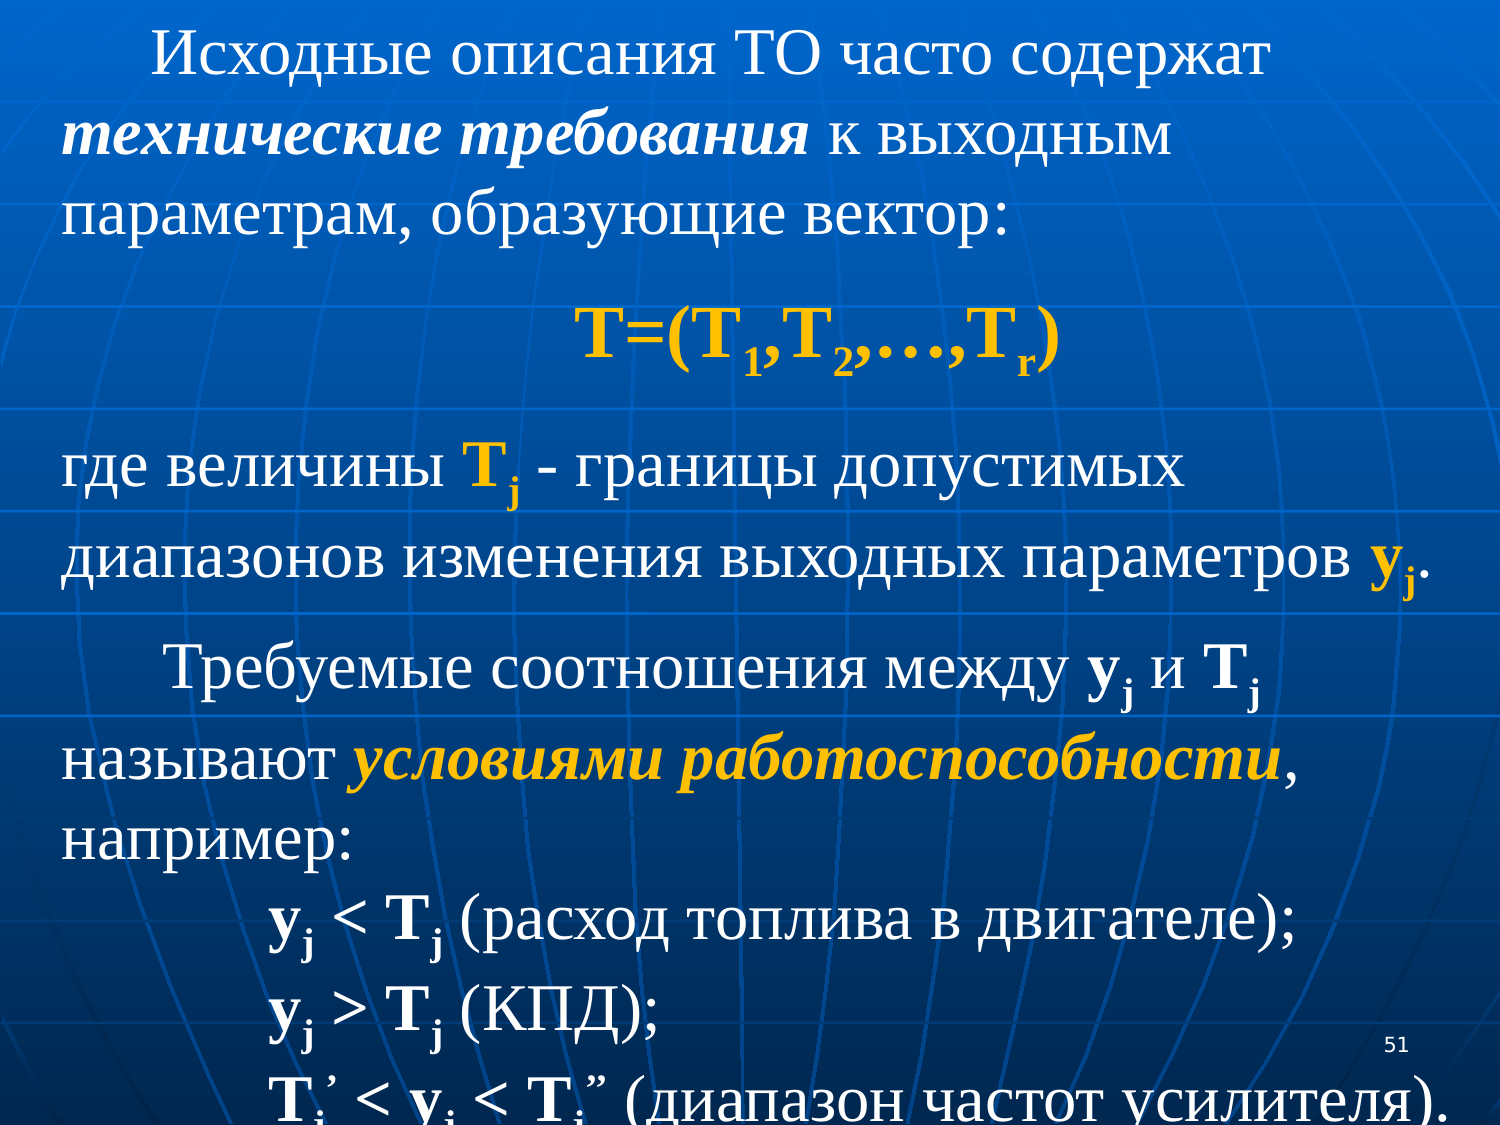

Исходные описания ТО часто содержат технические требования к выходным параметрам, образующие вектор:

Т=(Т1,Т2,…,Тr)

где величины Тj - границы допустимых диапазонов изменения выходных параметров yj.

      Требуемые соотношения между yj и Тj называют условиями работоспособности, например:
yj < Тj (расход топлива в двигателе);
yj > Тj (КПД);
Tj’ < yj < Tj’’ (диапазон частот усилителя).

51